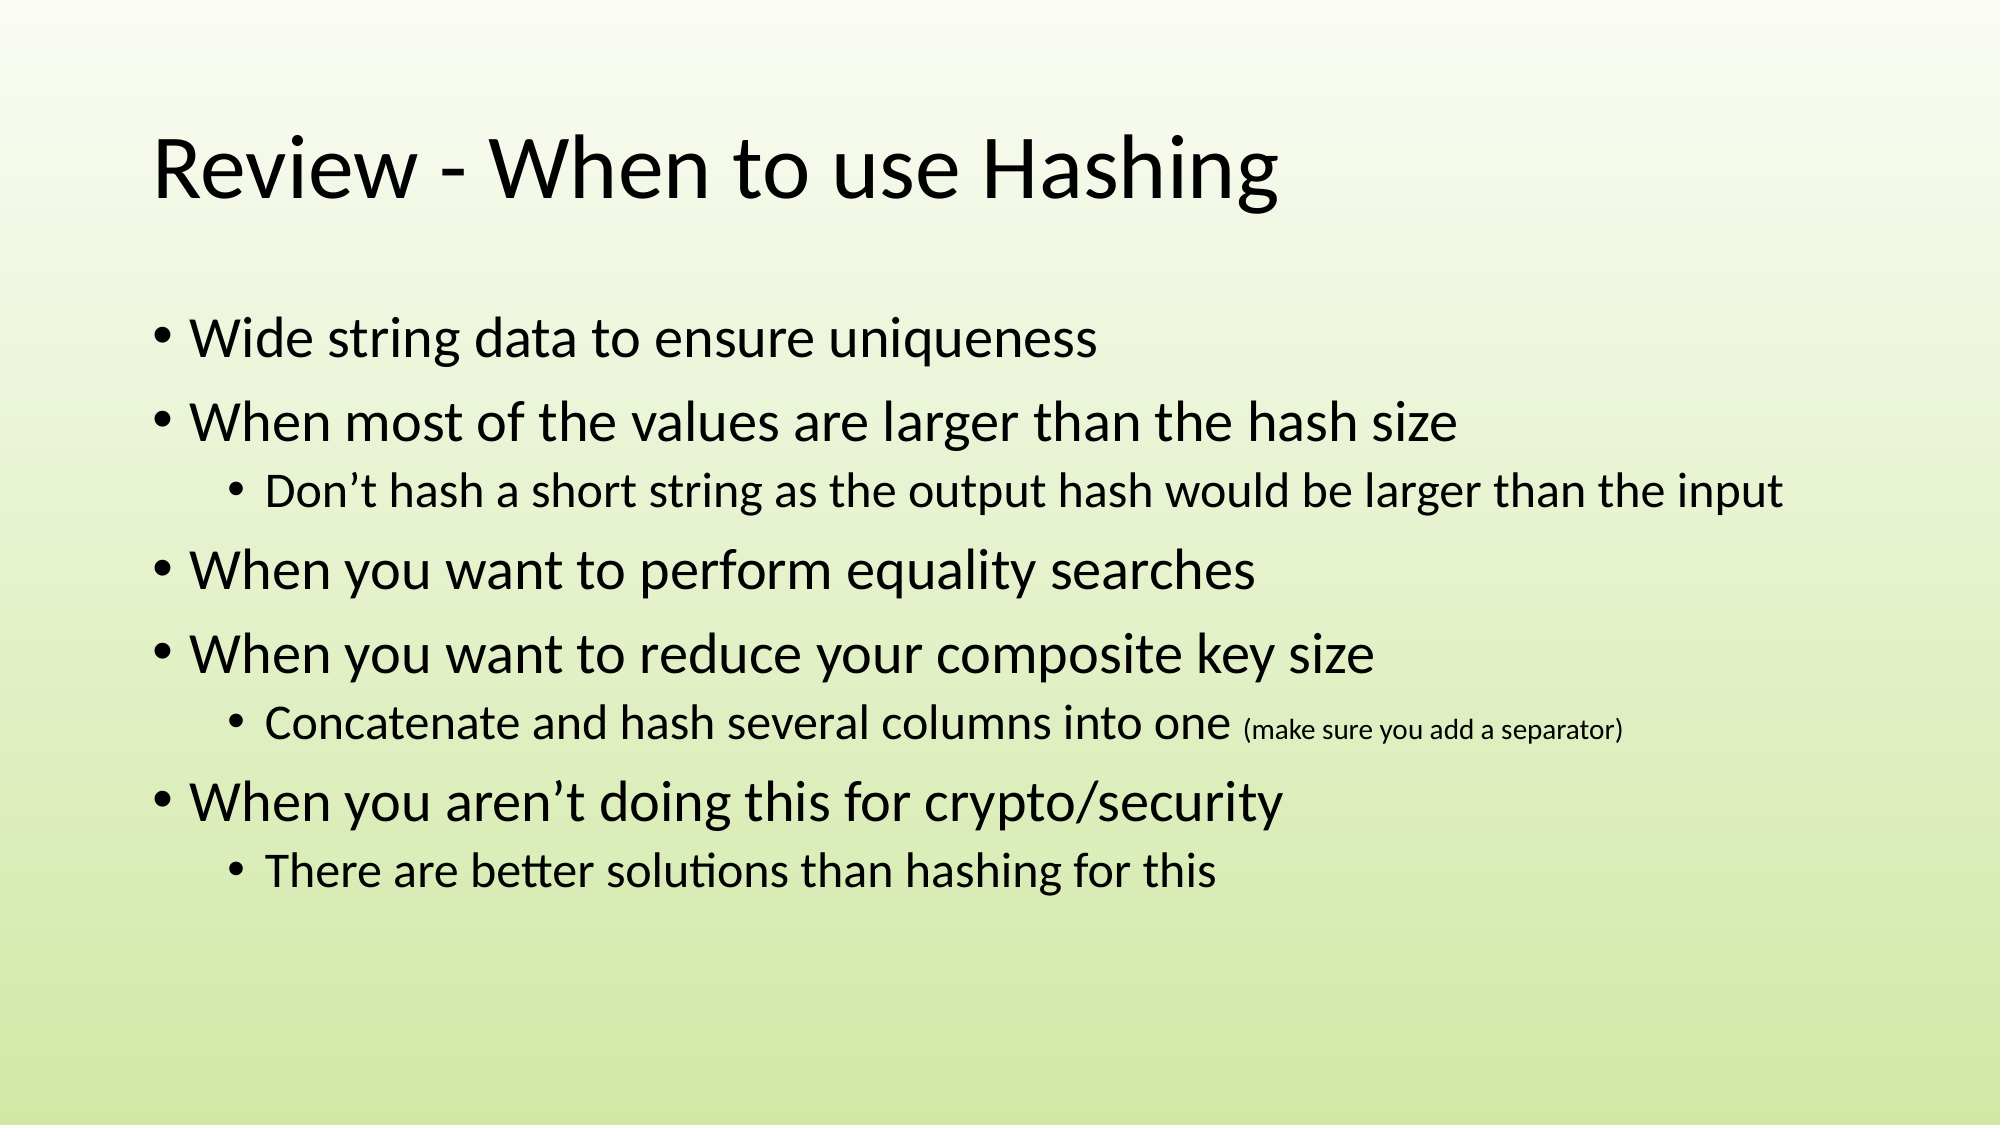

# Review - When to use Hashing
Wide string data to ensure uniqueness
When most of the values are larger than the hash size
Don’t hash a short string as the output hash would be larger than the input
When you want to perform equality searches
When you want to reduce your composite key size
Concatenate and hash several columns into one (make sure you add a separator)
When you aren’t doing this for crypto/security
There are better solutions than hashing for this